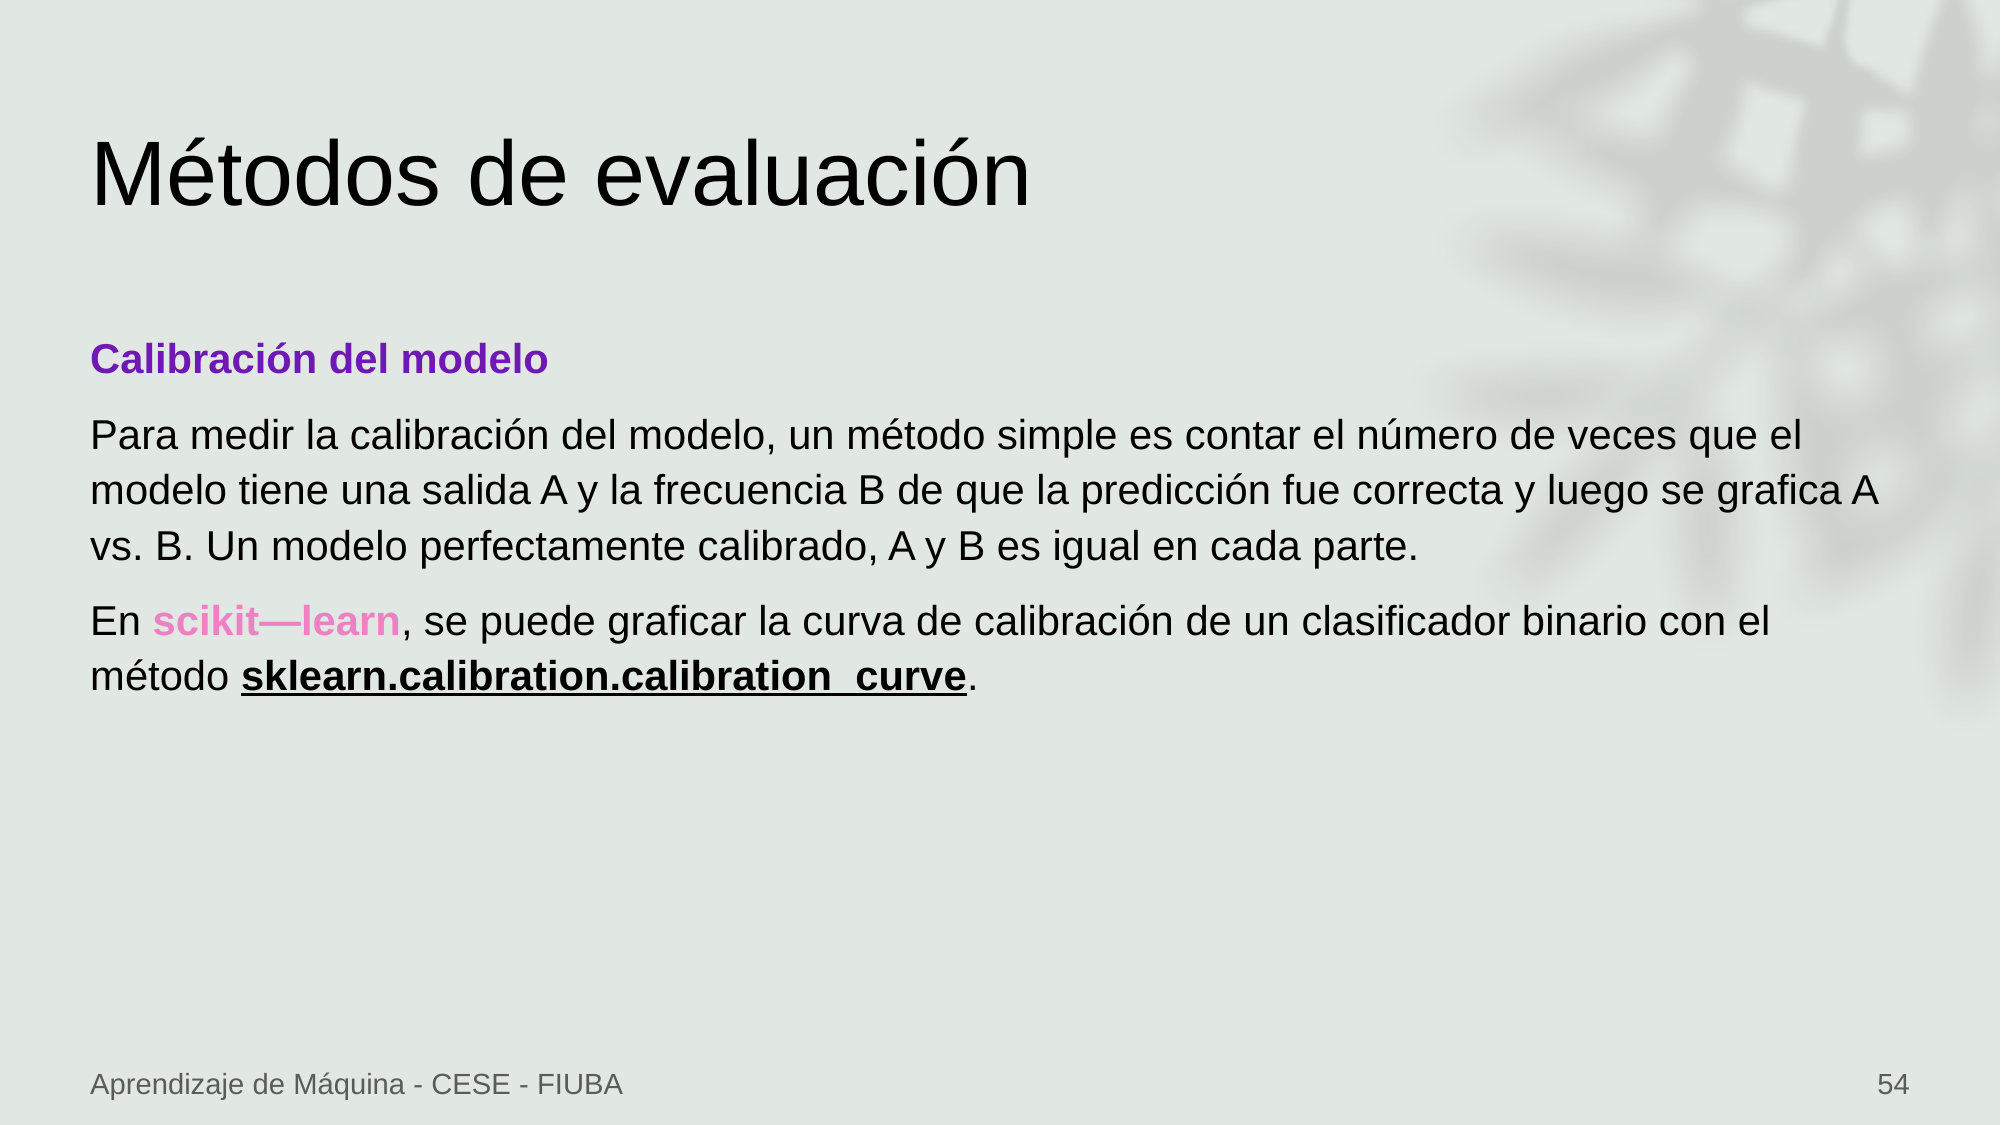

# Métodos de evaluación
Calibración del modelo
Para medir la calibración del modelo, un método simple es contar el número de veces que el modelo tiene una salida A y la frecuencia B de que la predicción fue correcta y luego se grafica A vs. B. Un modelo perfectamente calibrado, A y B es igual en cada parte.
En scikit—learn, se puede graficar la curva de calibración de un clasificador binario con el método sklearn.calibration.calibration_curve.
Aprendizaje de Máquina - CESE - FIUBA
54